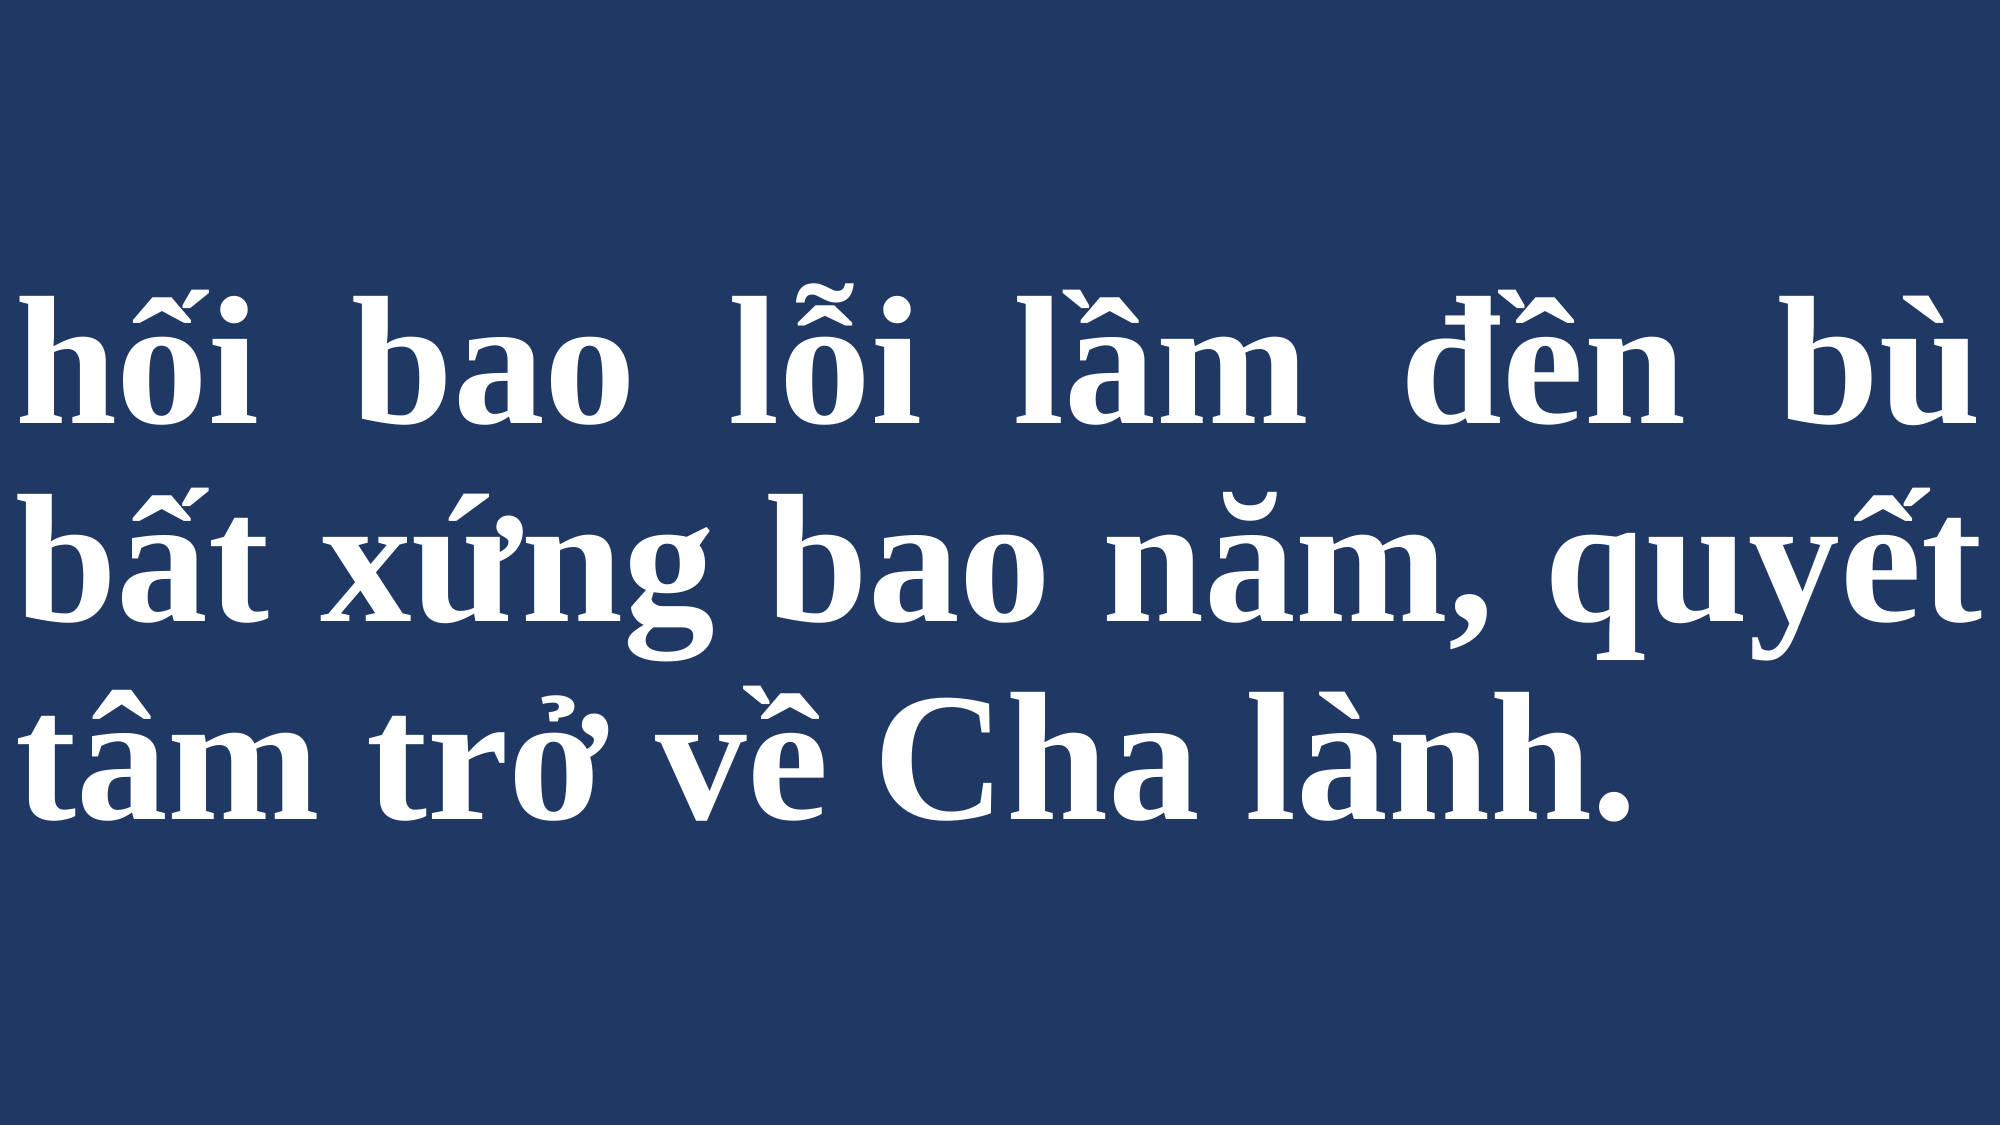

# hối bao lỗi lầm đền bù bất xứng bao năm, quyết tâm trở về Cha lành.